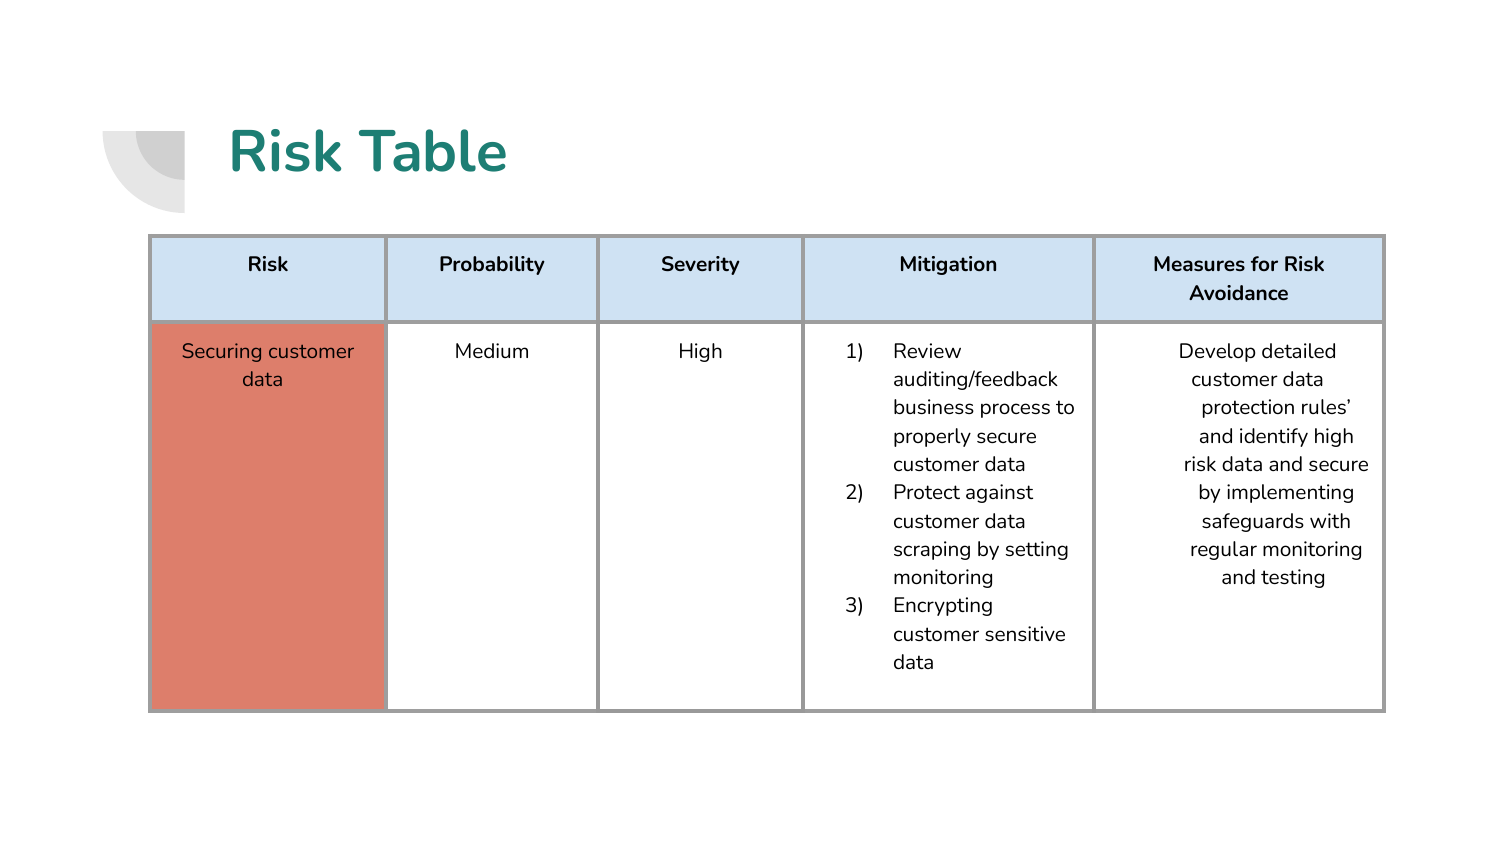

# Risk Table
| Risk | Probability | Severity | Mitigation | Measures for Risk Avoidance |
| --- | --- | --- | --- | --- |
| Securing customer data | Medium | High | Review auditing/feedback business process to properly secure customer data Protect against customer data scraping by setting monitoring Encrypting customer sensitive data | Develop detailed customer data protection rules’ and identify high risk data and secure by implementing safeguards with regular monitoring and testing |